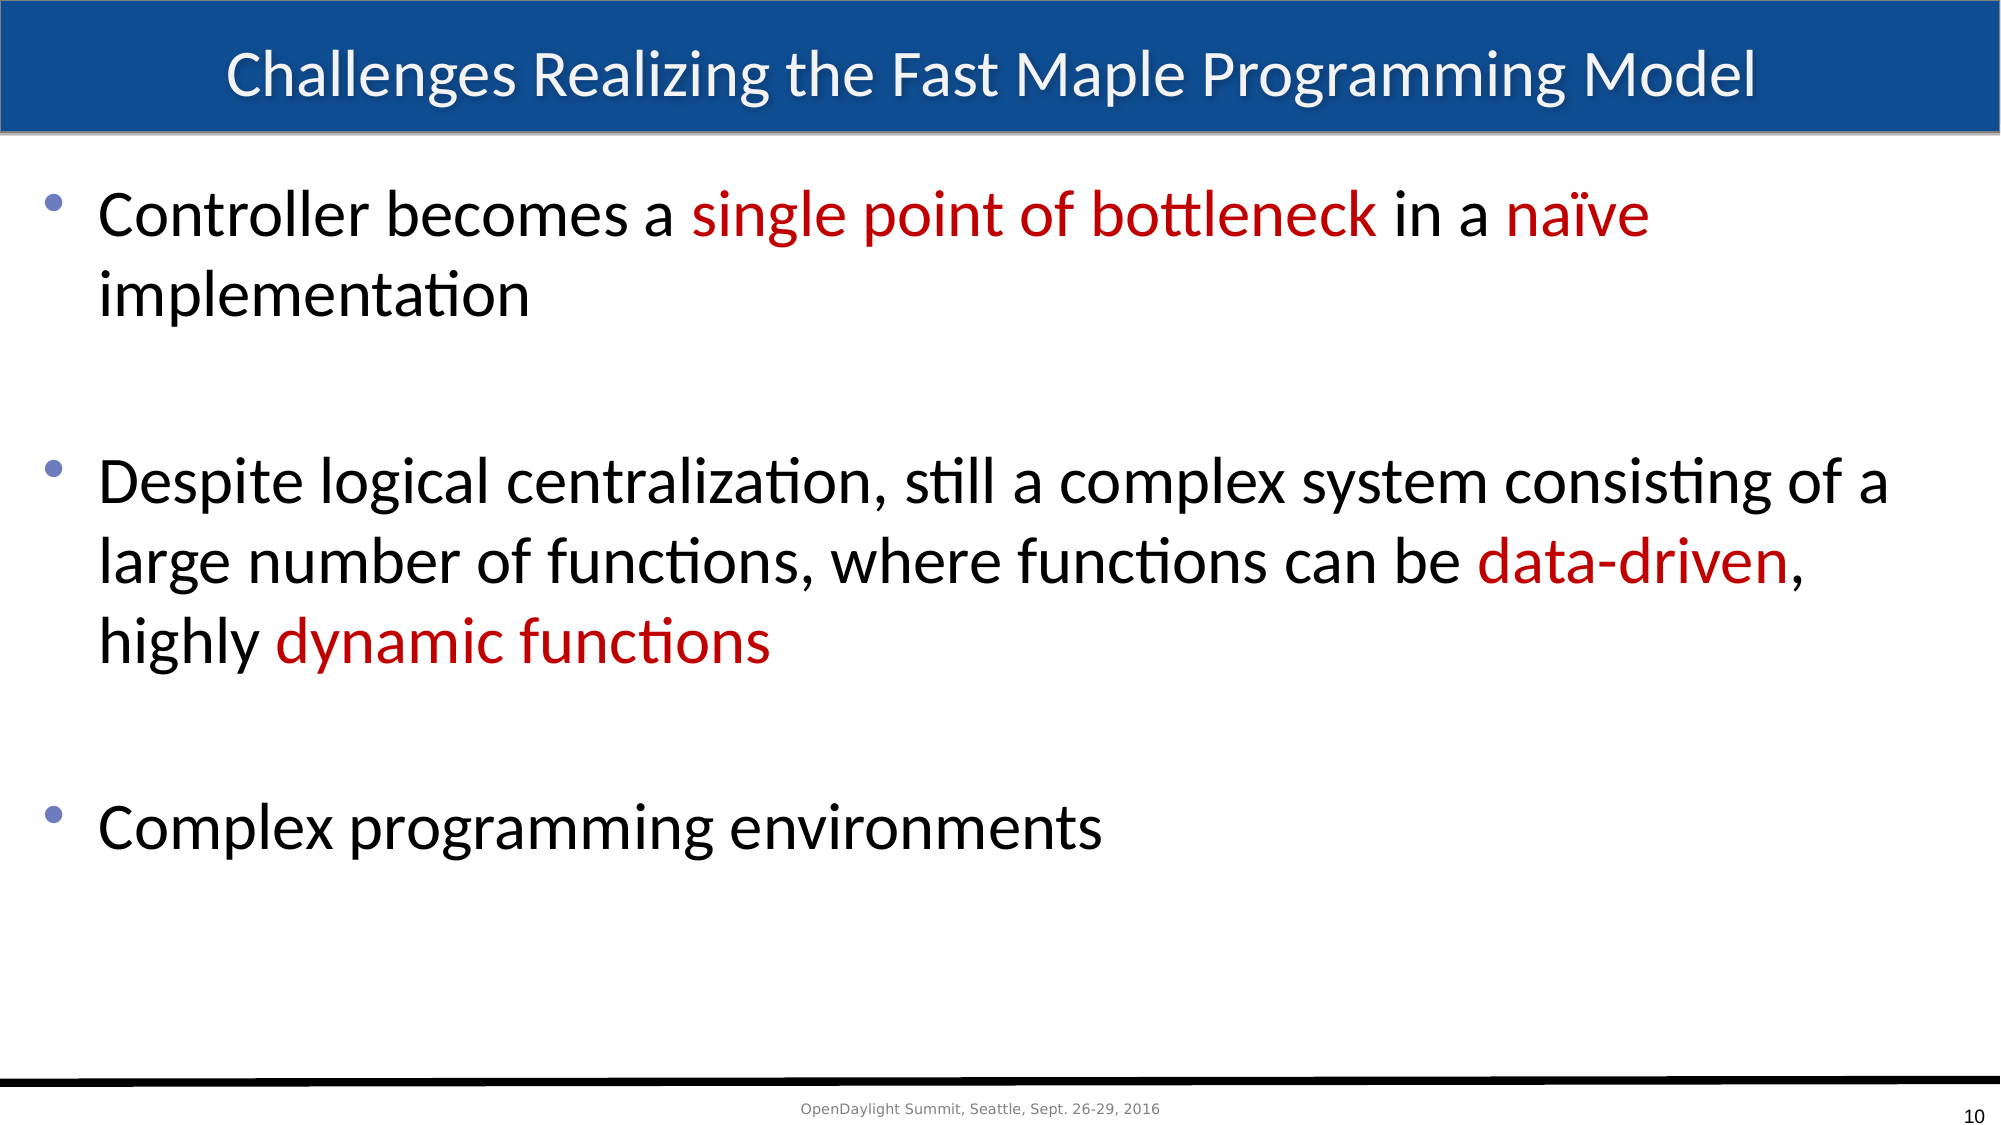

# Challenges Realizing the Fast Maple Programming Model
Controller becomes a single point of bottleneck in a naïve implementation

Despite logical centralization, still a complex system consisting of a large number of functions, where functions can be data-driven, highly dynamic functions

Complex programming environments
10